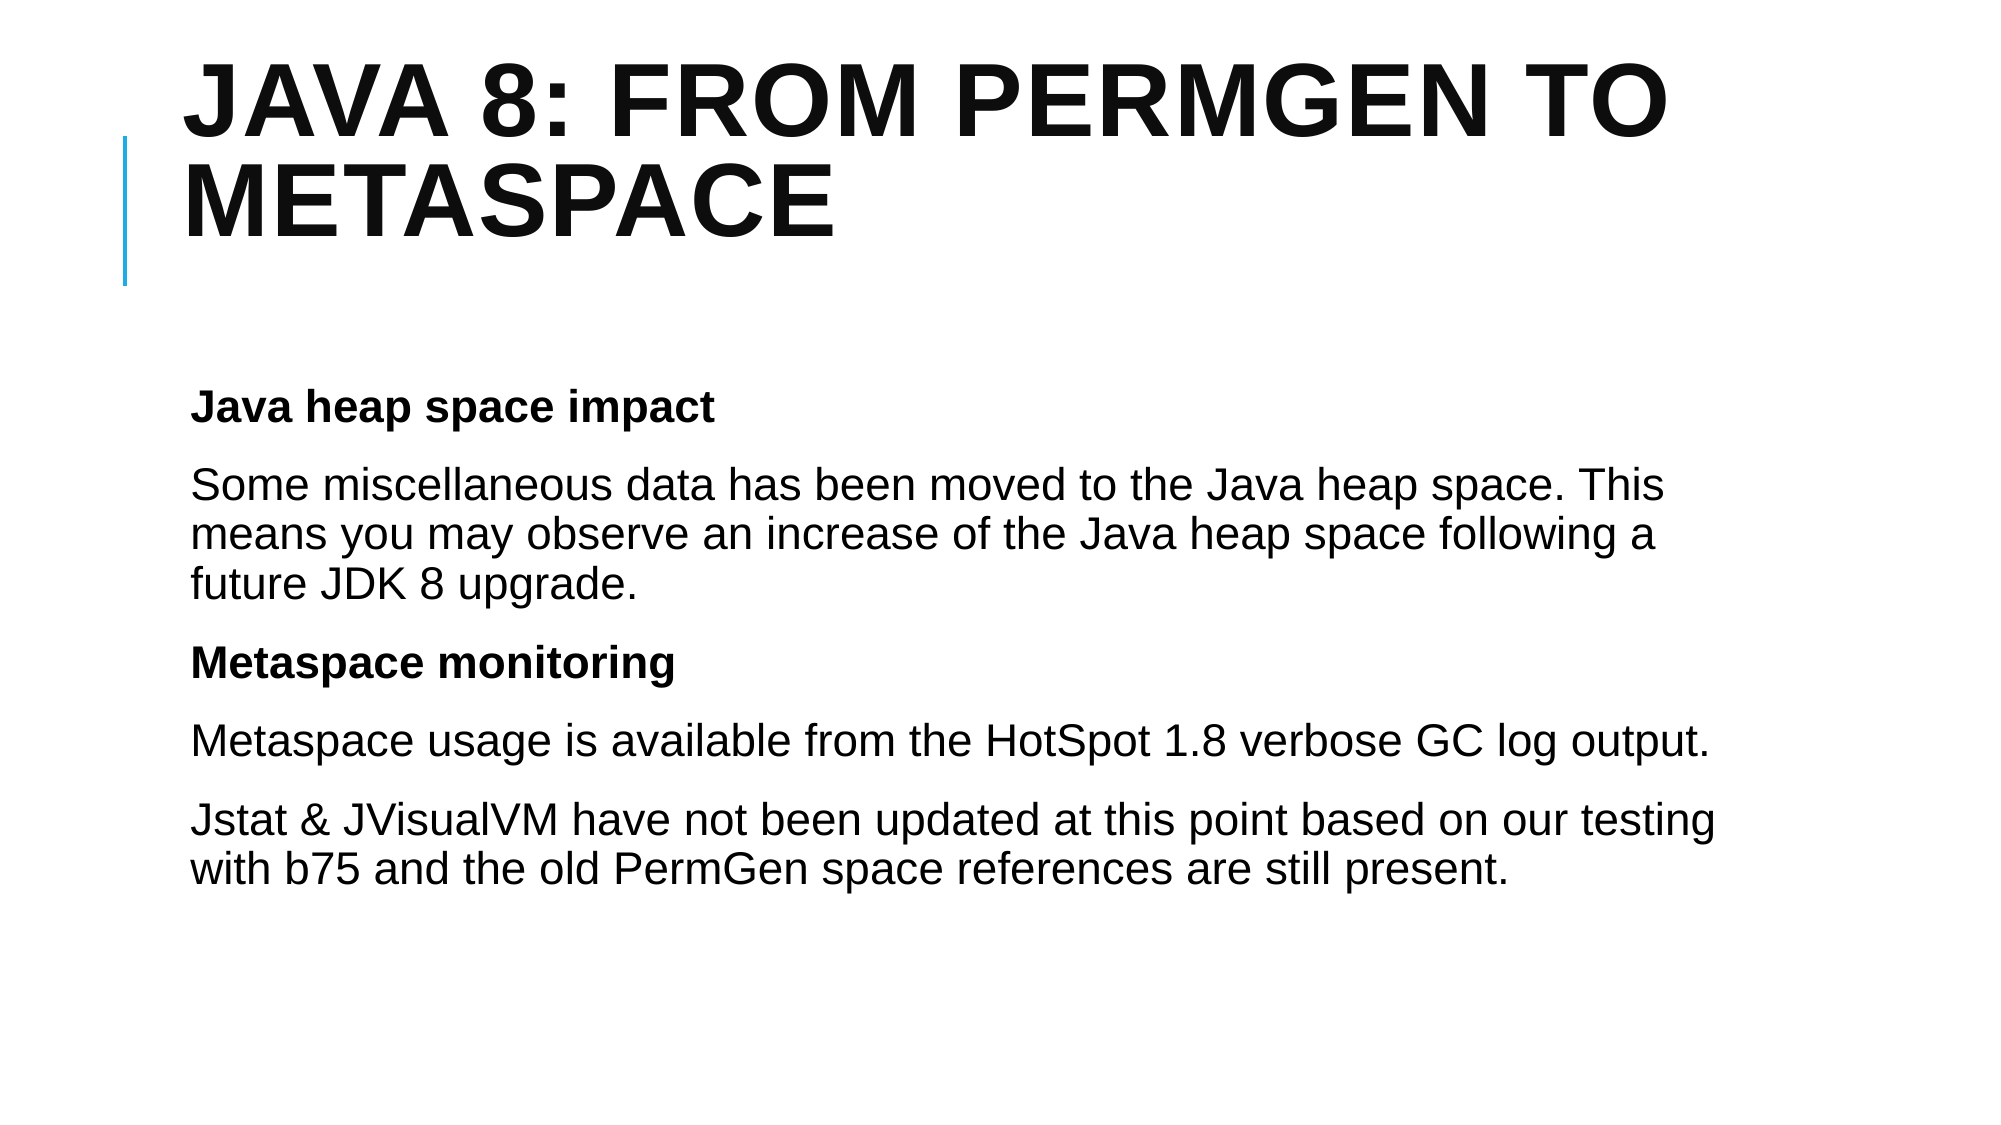

# Java 8: From PermGen to Metaspace
Java heap space impact
Some miscellaneous data has been moved to the Java heap space. This means you may observe an increase of the Java heap space following a future JDK 8 upgrade.
Metaspace monitoring
Metaspace usage is available from the HotSpot 1.8 verbose GC log output.
Jstat & JVisualVM have not been updated at this point based on our testing with b75 and the old PermGen space references are still present.